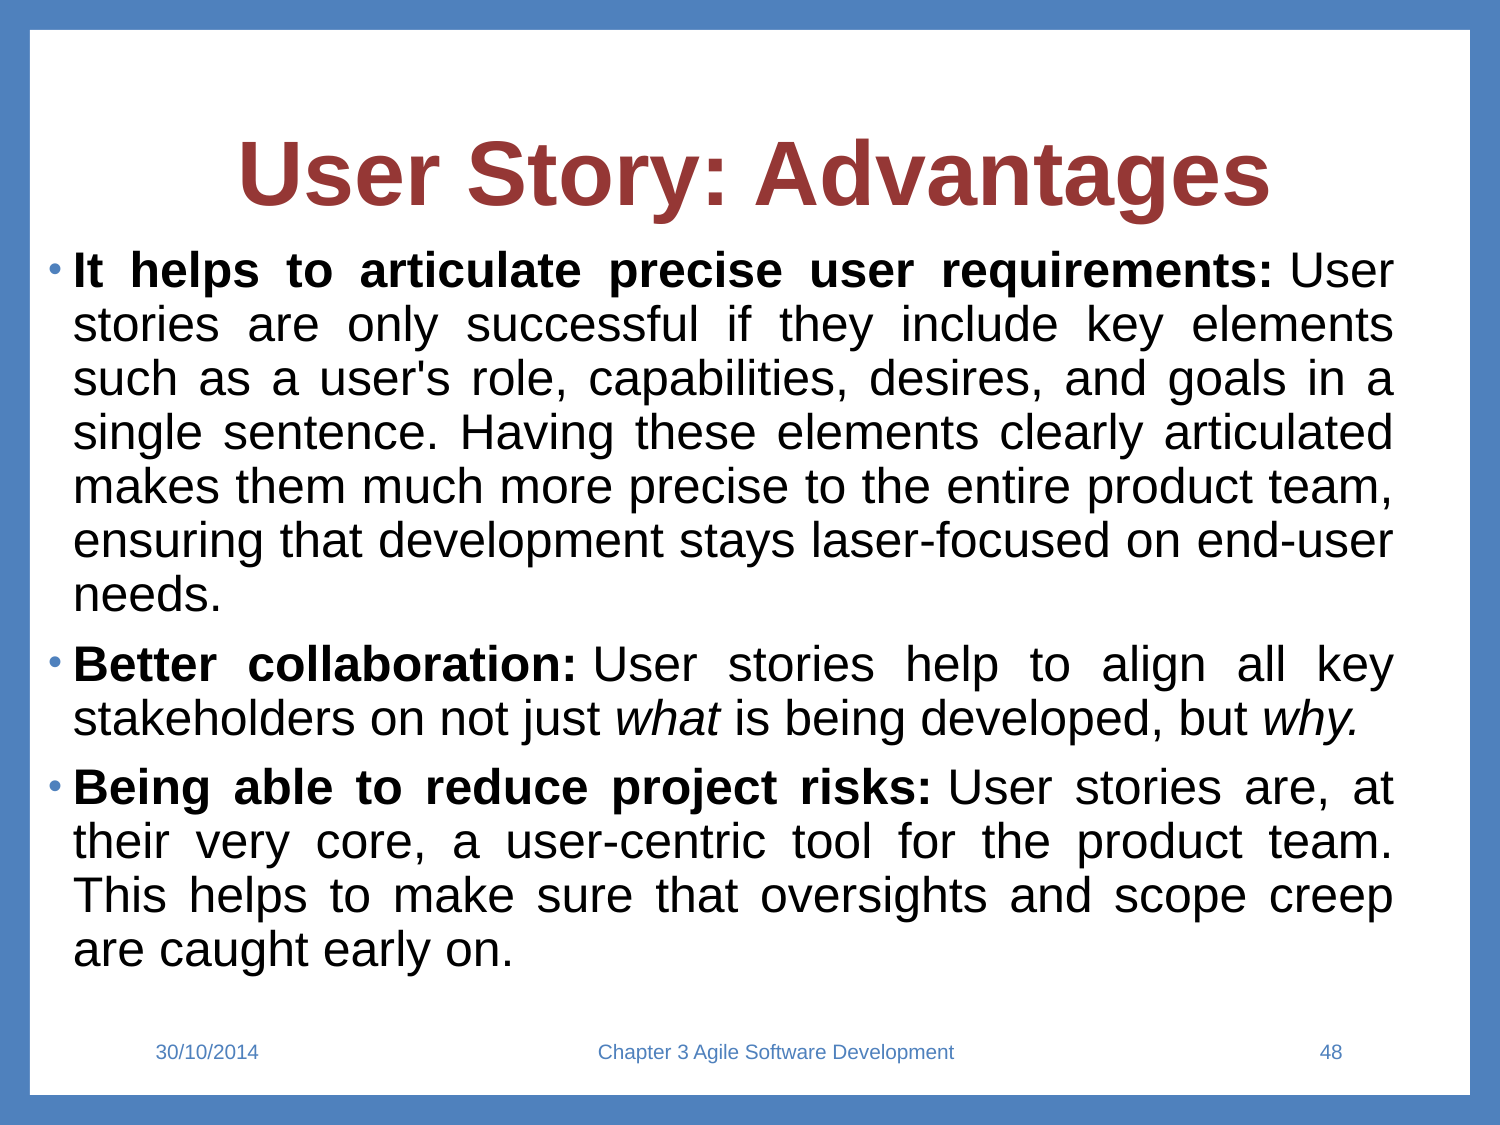

# User Story: Advantages
It helps to articulate precise user requirements: User stories are only successful if they include key elements such as a user's role, capabilities, desires, and goals in a single sentence. Having these elements clearly articulated makes them much more precise to the entire product team, ensuring that development stays laser-focused on end-user needs.
Better collaboration: User stories help to align all key stakeholders on not just what is being developed, but why.
Being able to reduce project risks: User stories are, at their very core, a user-centric tool for the product team. This helps to make sure that oversights and scope creep are caught early on.
30/10/2014
Chapter 3 Agile Software Development
48